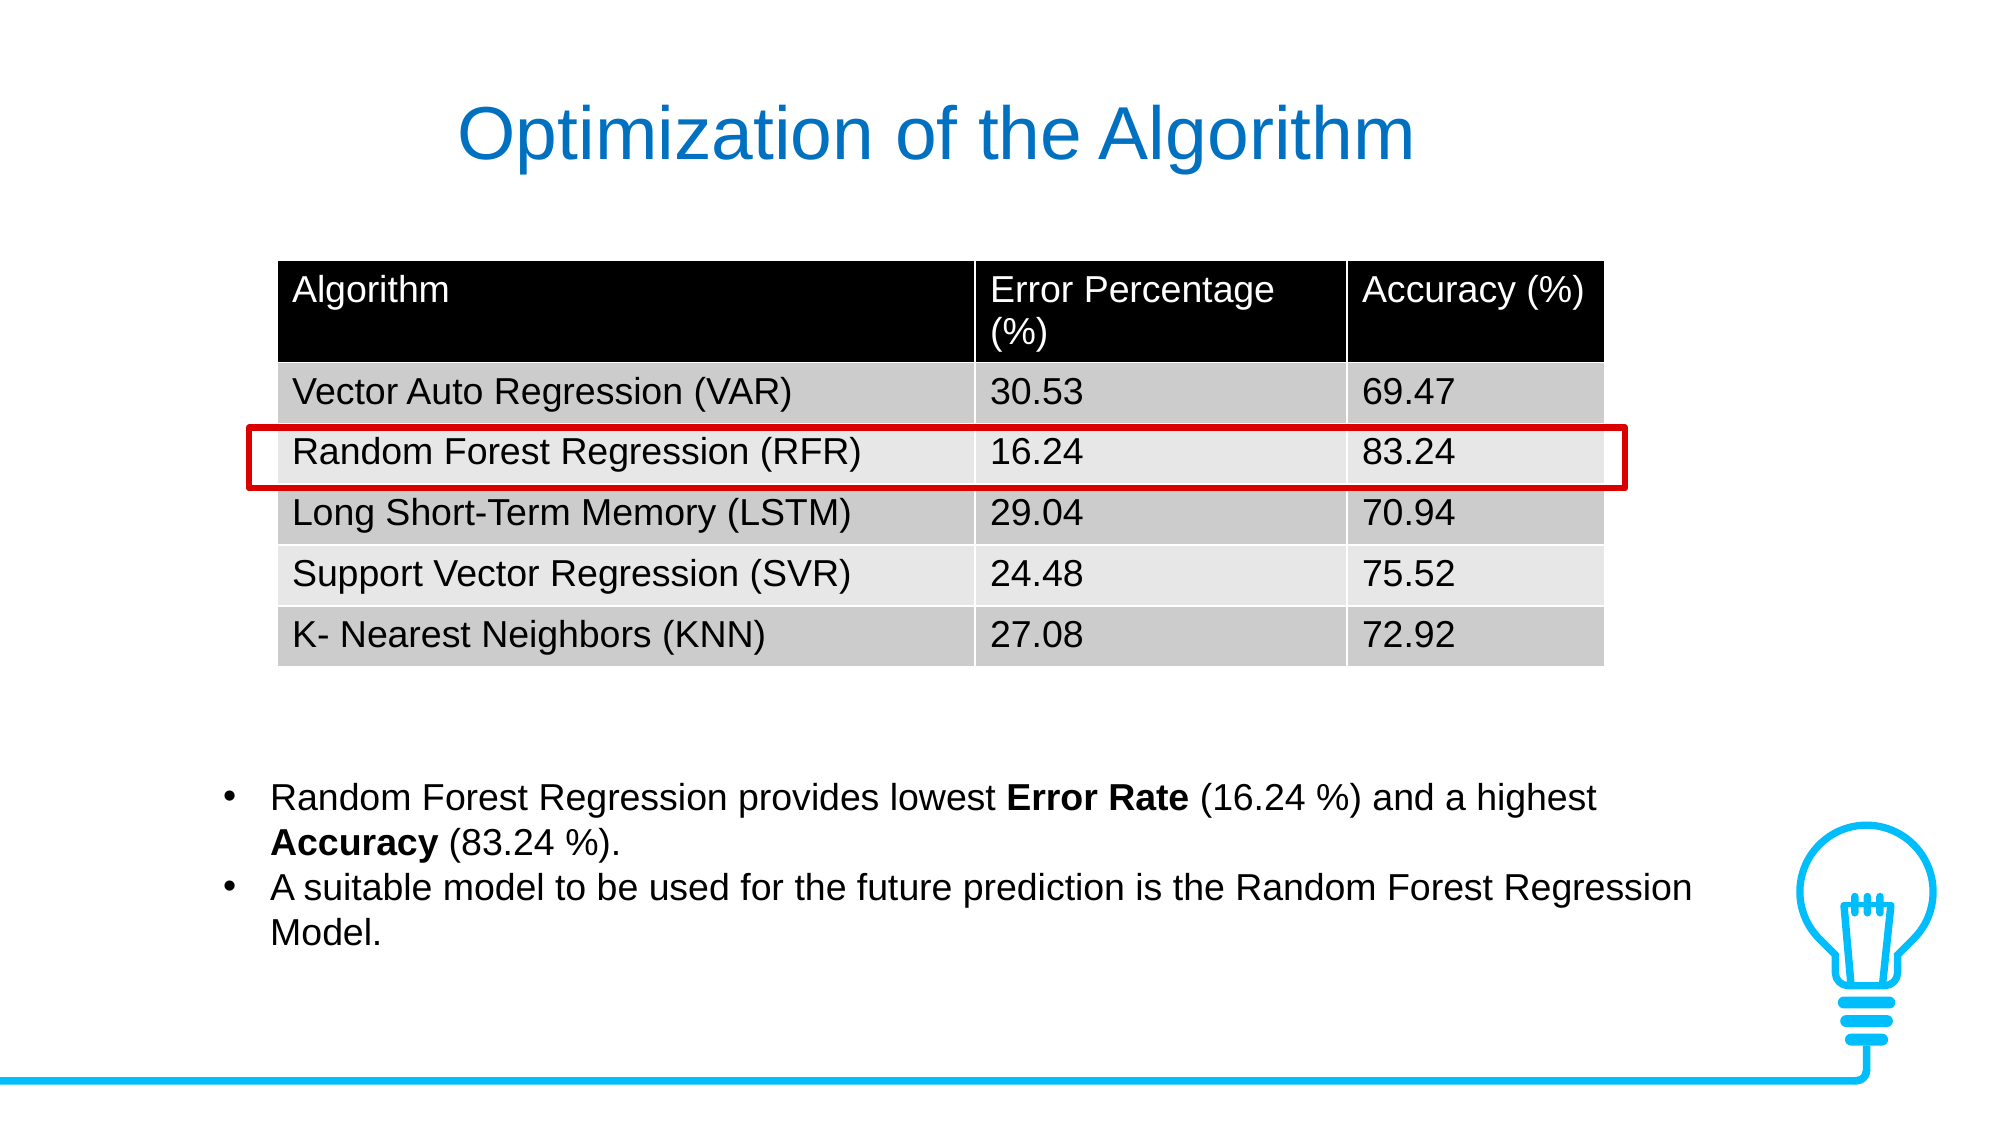

Optimization of the Algorithm
| Algorithm | Error Percentage (%) | Accuracy (%) |
| --- | --- | --- |
| Vector Auto Regression (VAR) | 30.53 | 69.47 |
| Random Forest Regression (RFR) | 16.24 | 83.24 |
| Long Short-Term Memory (LSTM) | 29.04 | 70.94 |
| Support Vector Regression (SVR) | 24.48 | 75.52 |
| K- Nearest Neighbors (KNN) | 27.08 | 72.92 |

Random Forest Regression provides lowest Error Rate (16.24 %) and a highest Accuracy (83.24 %).
A suitable model to be used for the future prediction is the Random Forest Regression Model.